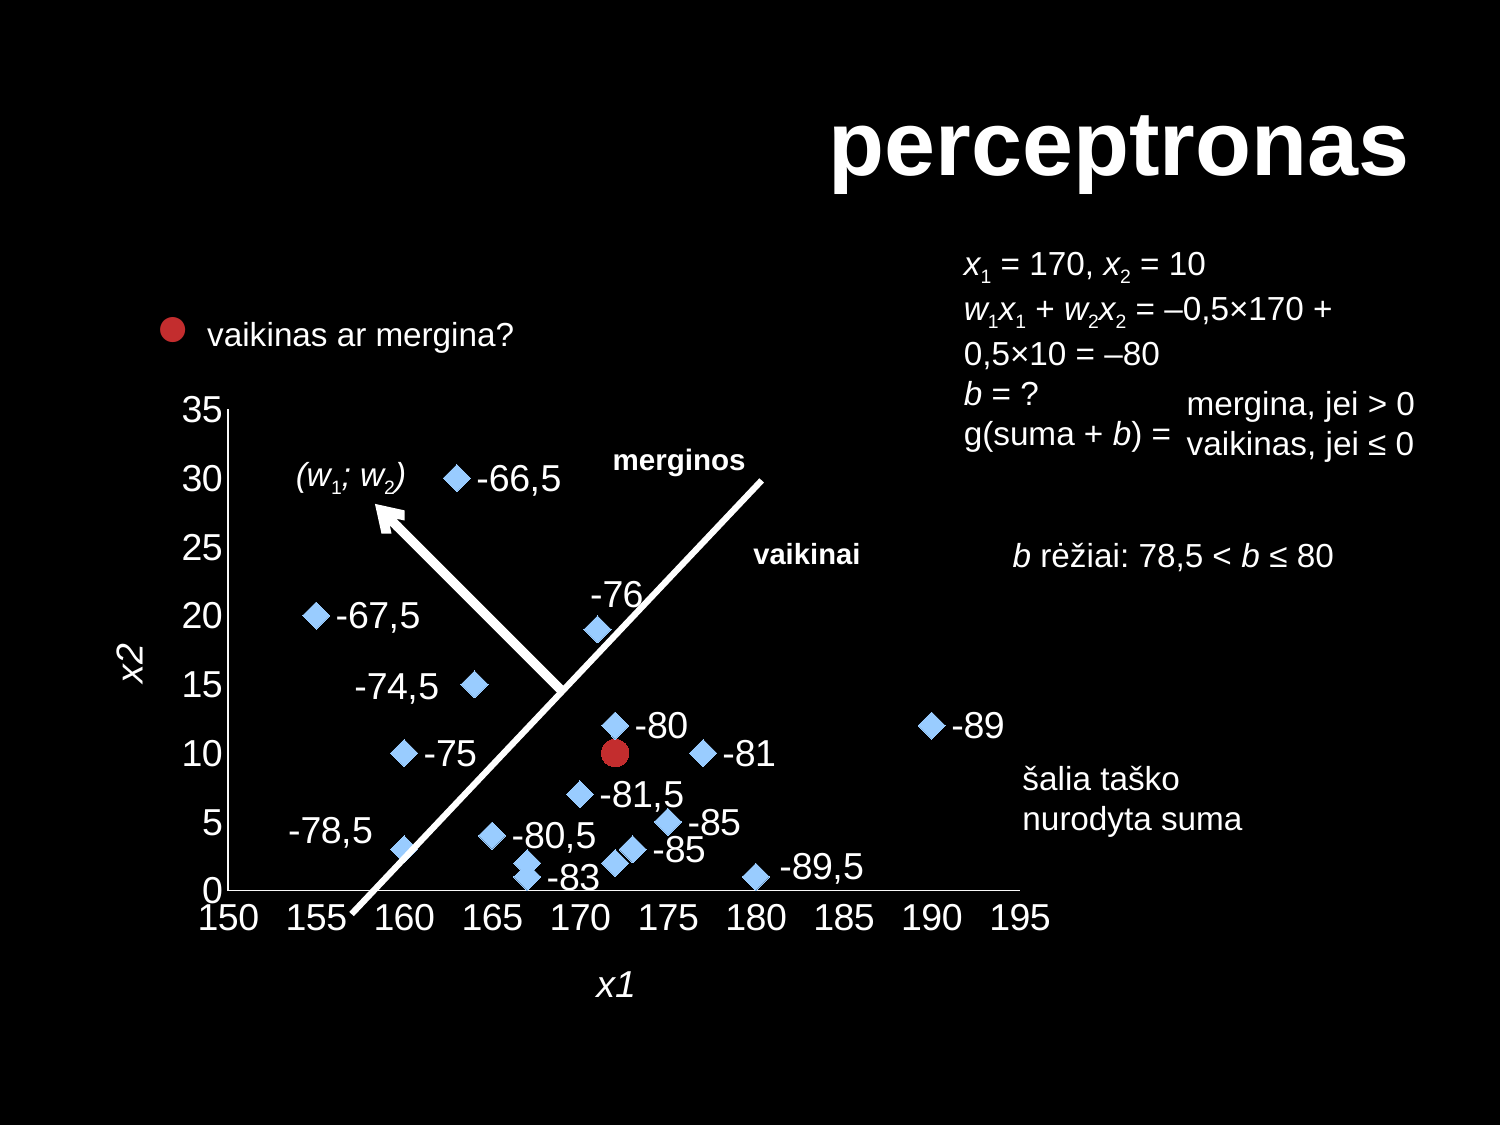

# perceptronas
x1 = 170, x2 = 10
w1x1 + w2x2 = –0,5×170 + 0,5×10 = –80
b = ?
g(suma + b) =
mergina, jei > 0
vaikinas, jei ≤ 0
● vaikinas ar mergina?

### Chart

| Category | Pavyzdžiai |  |
|---|---|---|
merginos
(w1; w2)
b rėžiai: 78,5 < b ≤ 80
vaikinai
šalia taško nurodyta suma